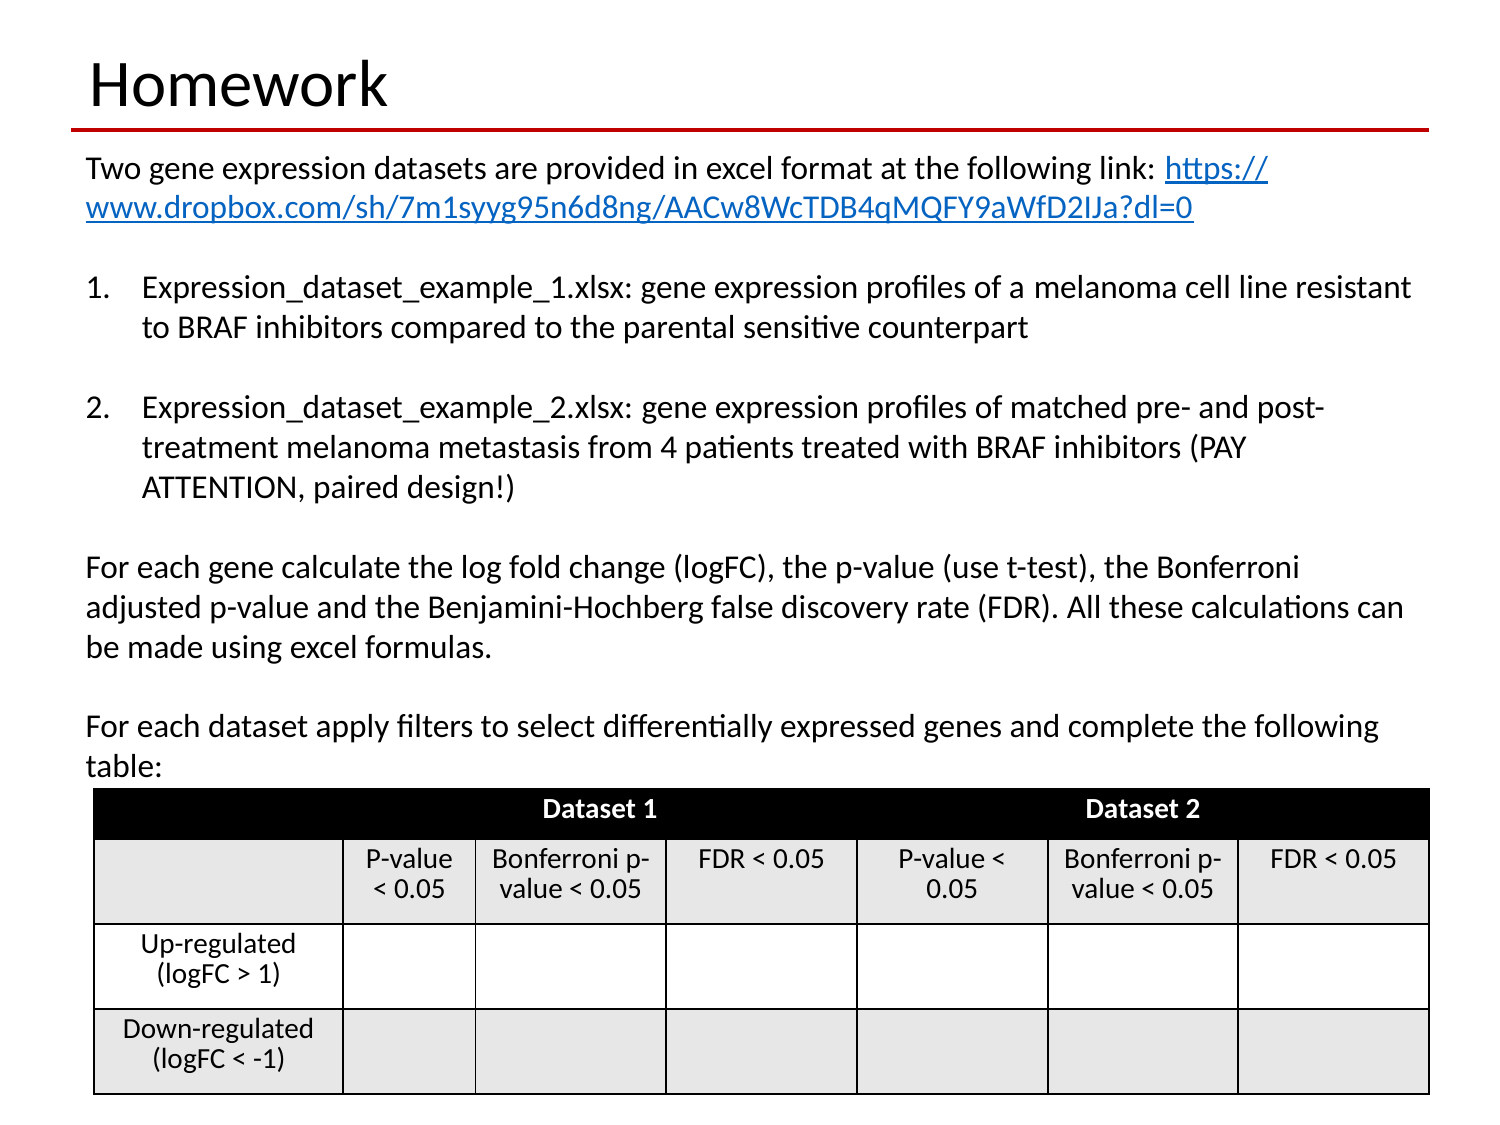

Homework
Two gene expression datasets are provided in excel format at the following link: https://www.dropbox.com/sh/7m1syyg95n6d8ng/AACw8WcTDB4qMQFY9aWfD2IJa?dl=0

Expression_dataset_example_1.xlsx: gene expression profiles of a melanoma cell line resistant to BRAF inhibitors compared to the parental sensitive counterpart

Expression_dataset_example_2.xlsx: gene expression profiles of matched pre- and post-treatment melanoma metastasis from 4 patients treated with BRAF inhibitors (PAY ATTENTION, paired design!)

For each gene calculate the log fold change (logFC), the p-value (use t-test), the Bonferroni adjusted p-value and the Benjamini-Hochberg false discovery rate (FDR). All these calculations can be made using excel formulas.

For each dataset apply filters to select differentially expressed genes and complete the following table:

|  | Dataset 1 |  |  | Dataset 2 |  |  |
| --- | --- | --- | --- | --- | --- | --- |
|  | P-value < 0.05 | Bonferroni p-value < 0.05 | FDR < 0.05 | P-value < 0.05 | Bonferroni p-value < 0.05 | FDR < 0.05 |
| Up-regulated (logFC > 1) |  |  |  |  |  |  |
| Down-regulated (logFC < -1) |  |  |  |  |  |  |